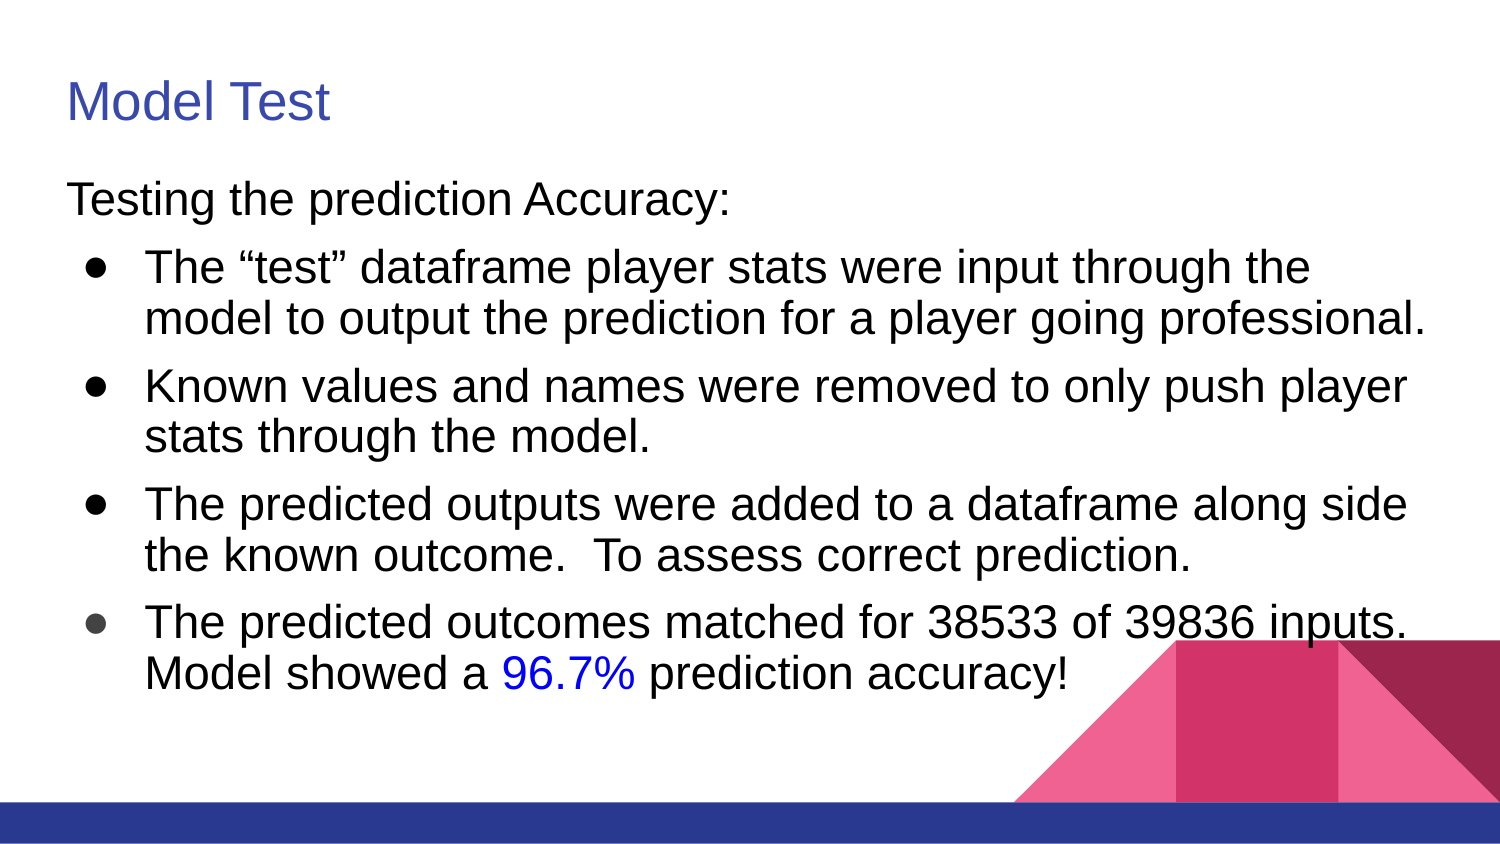

# Model Test
Testing the prediction Accuracy:
The “test” dataframe player stats were input through the model to output the prediction for a player going professional.
Known values and names were removed to only push player stats through the model.
The predicted outputs were added to a dataframe along side the known outcome.  To assess correct prediction.
The predicted outcomes matched for 38533 of 39836 inputs.  Model showed a 96.7% prediction accuracy!